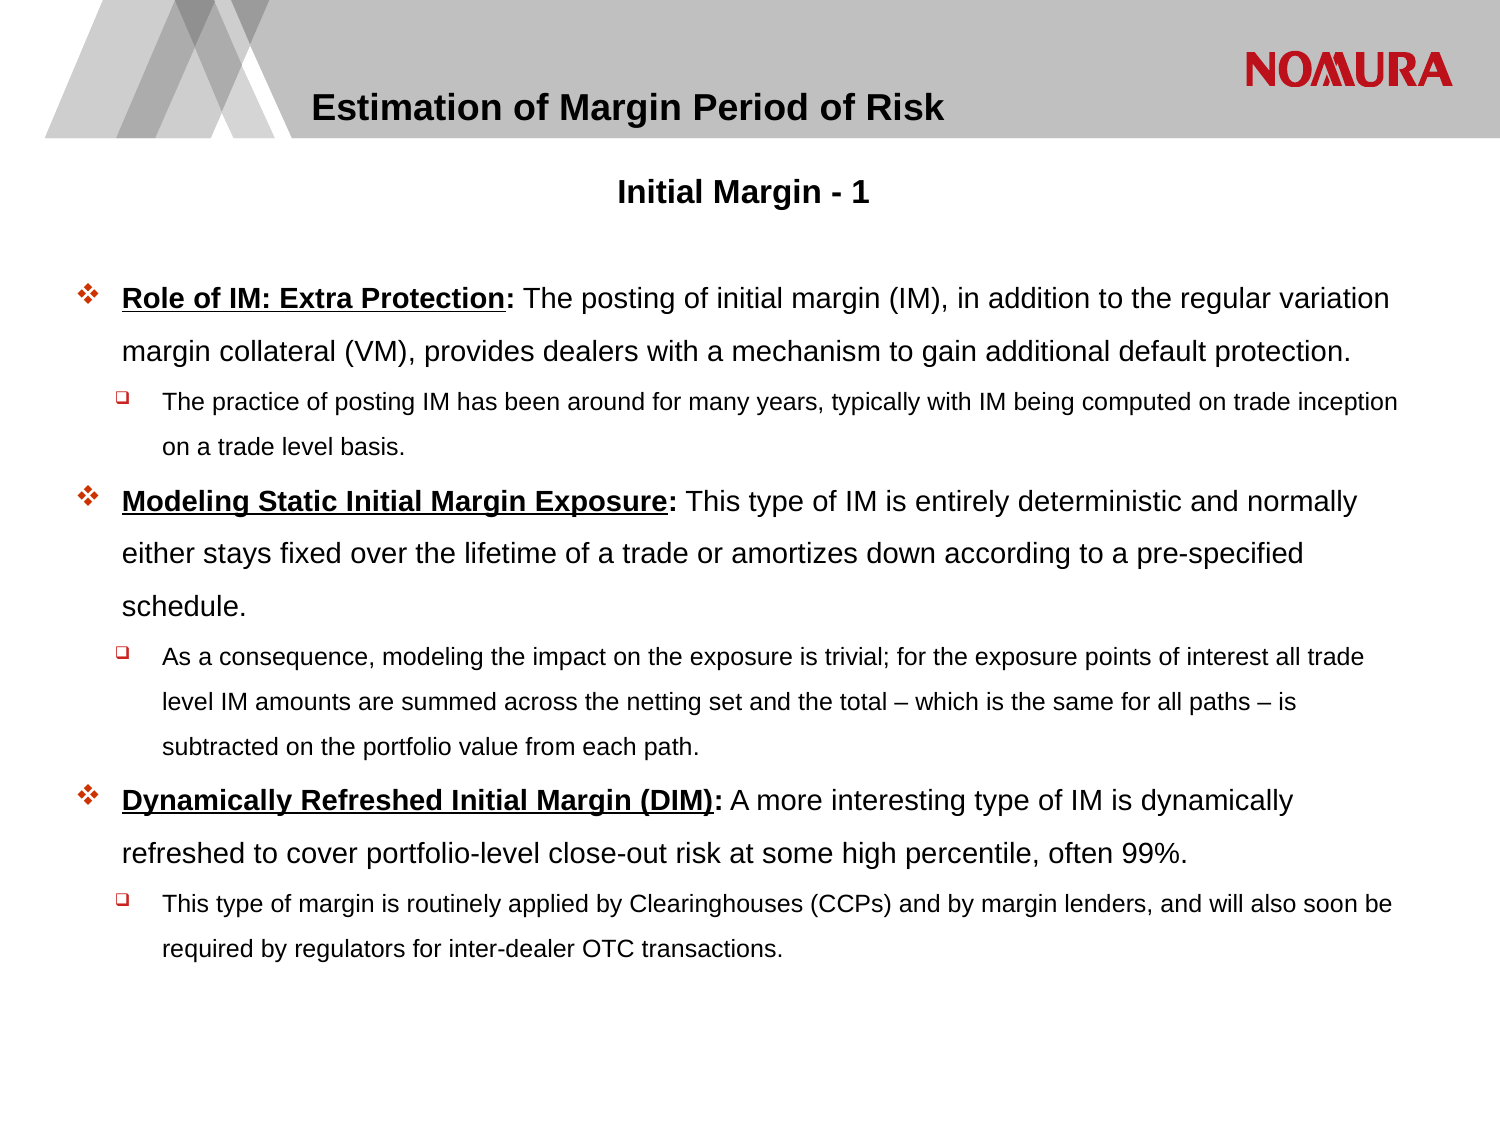

# Estimation of Margin Period of Risk
Initial Margin - 1

Role of IM: Extra Protection: The posting of initial margin (IM), in addition to the regular variation margin collateral (VM), provides dealers with a mechanism to gain additional default protection.
The practice of posting IM has been around for many years, typically with IM being computed on trade inception on a trade level basis.
Modeling Static Initial Margin Exposure: This type of IM is entirely deterministic and normally either stays fixed over the lifetime of a trade or amortizes down according to a pre-specified schedule.
As a consequence, modeling the impact on the exposure is trivial; for the exposure points of interest all trade level IM amounts are summed across the netting set and the total – which is the same for all paths – is subtracted on the portfolio value from each path.
Dynamically Refreshed Initial Margin (DIM): A more interesting type of IM is dynamically refreshed to cover portfolio-level close-out risk at some high percentile, often 99%.
This type of margin is routinely applied by Clearinghouses (CCPs) and by margin lenders, and will also soon be required by regulators for inter-dealer OTC transactions.